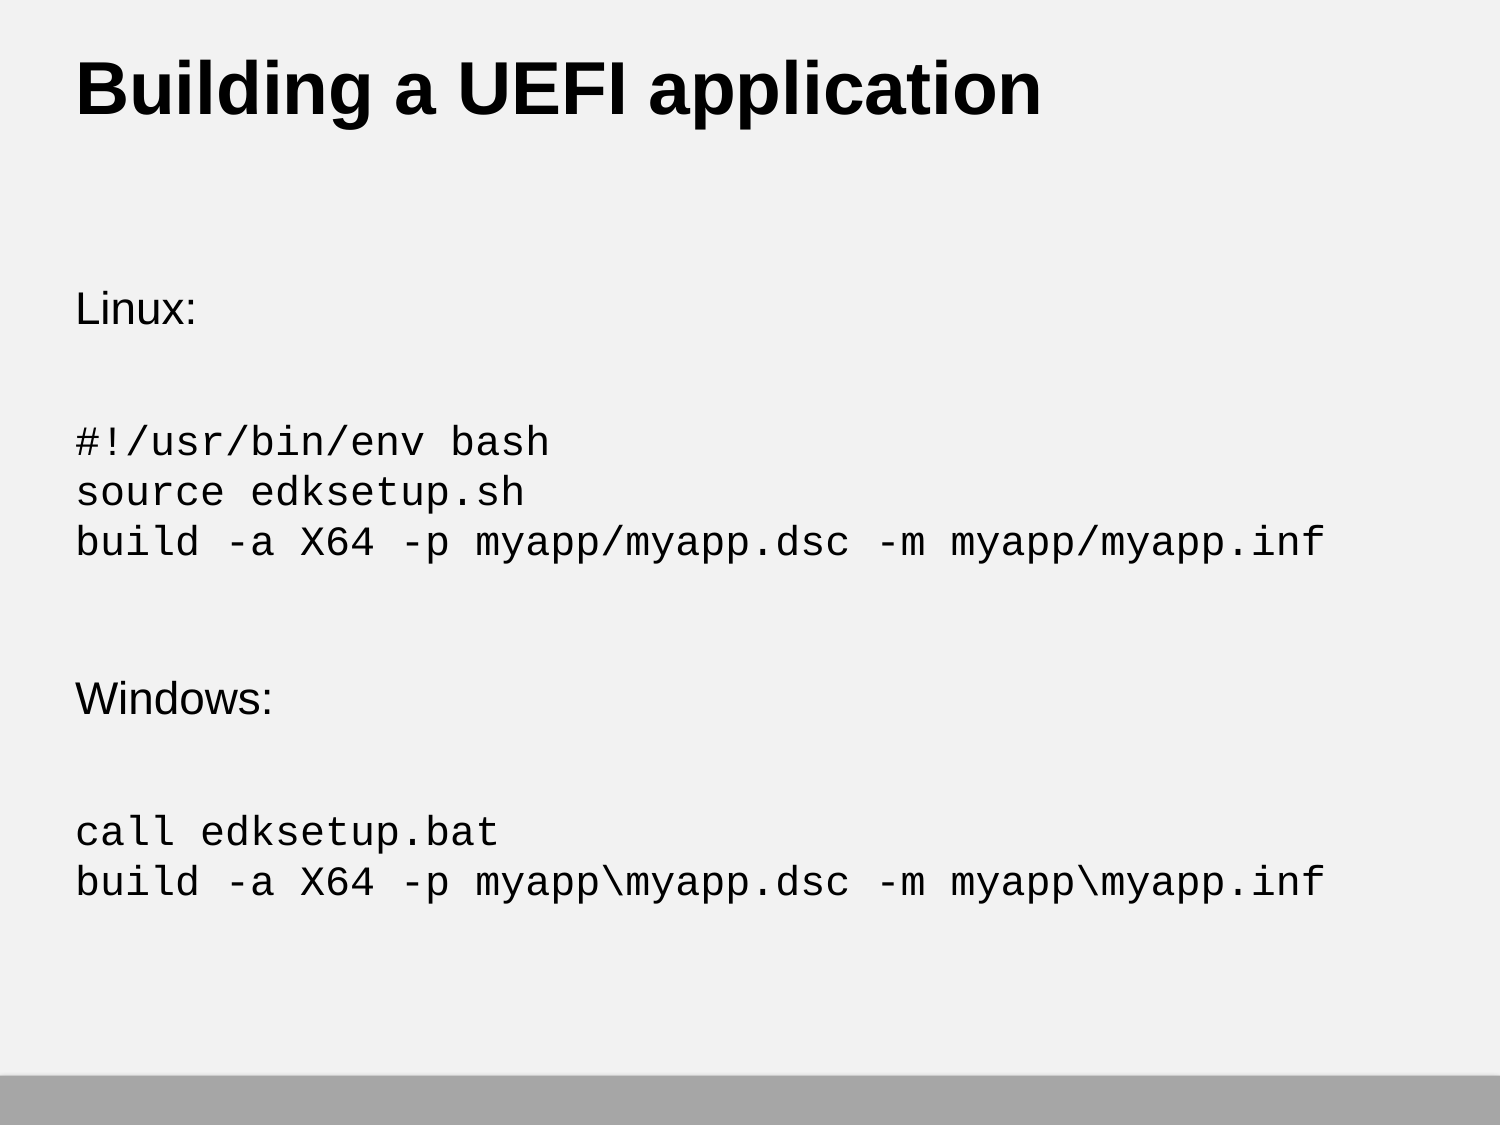

# Building a UEFI application
Linux:

#!/usr/bin/env bash
source edksetup.sh
build -a X64 -p myapp/myapp.dsc -m myapp/myapp.inf

Windows:

call edksetup.bat
build -a X64 -p myapp\myapp.dsc -m myapp\myapp.inf